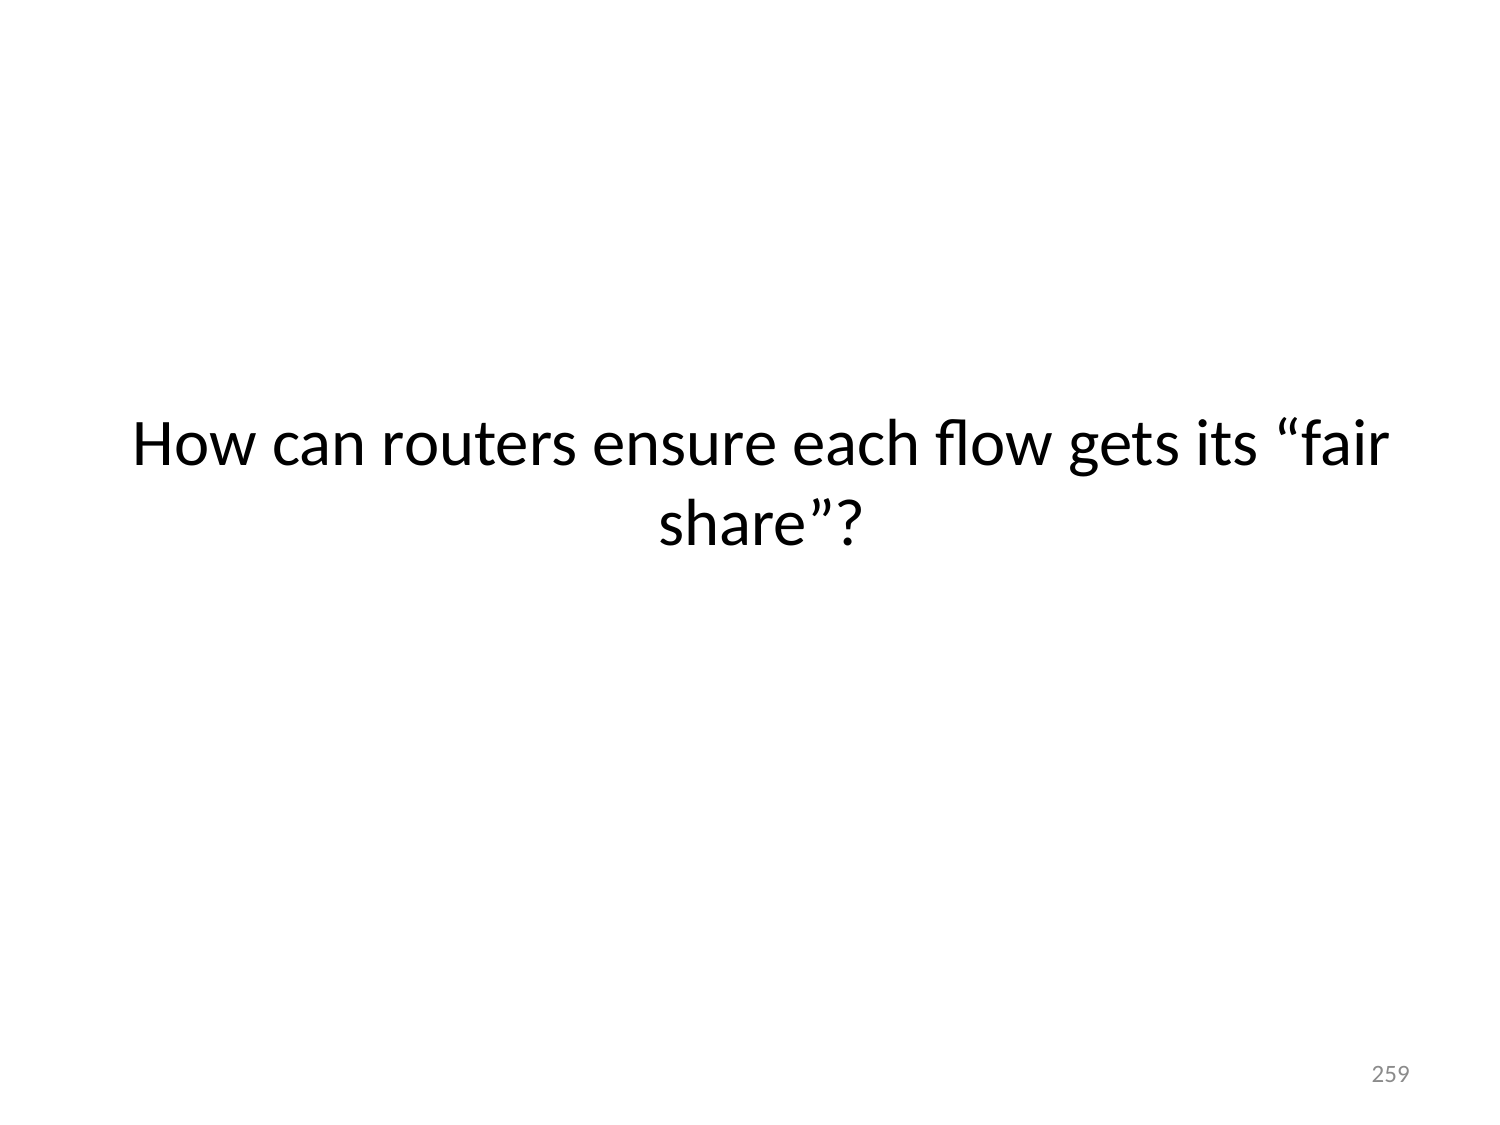

# How can routers ensure each flow gets its “fair share”?
259